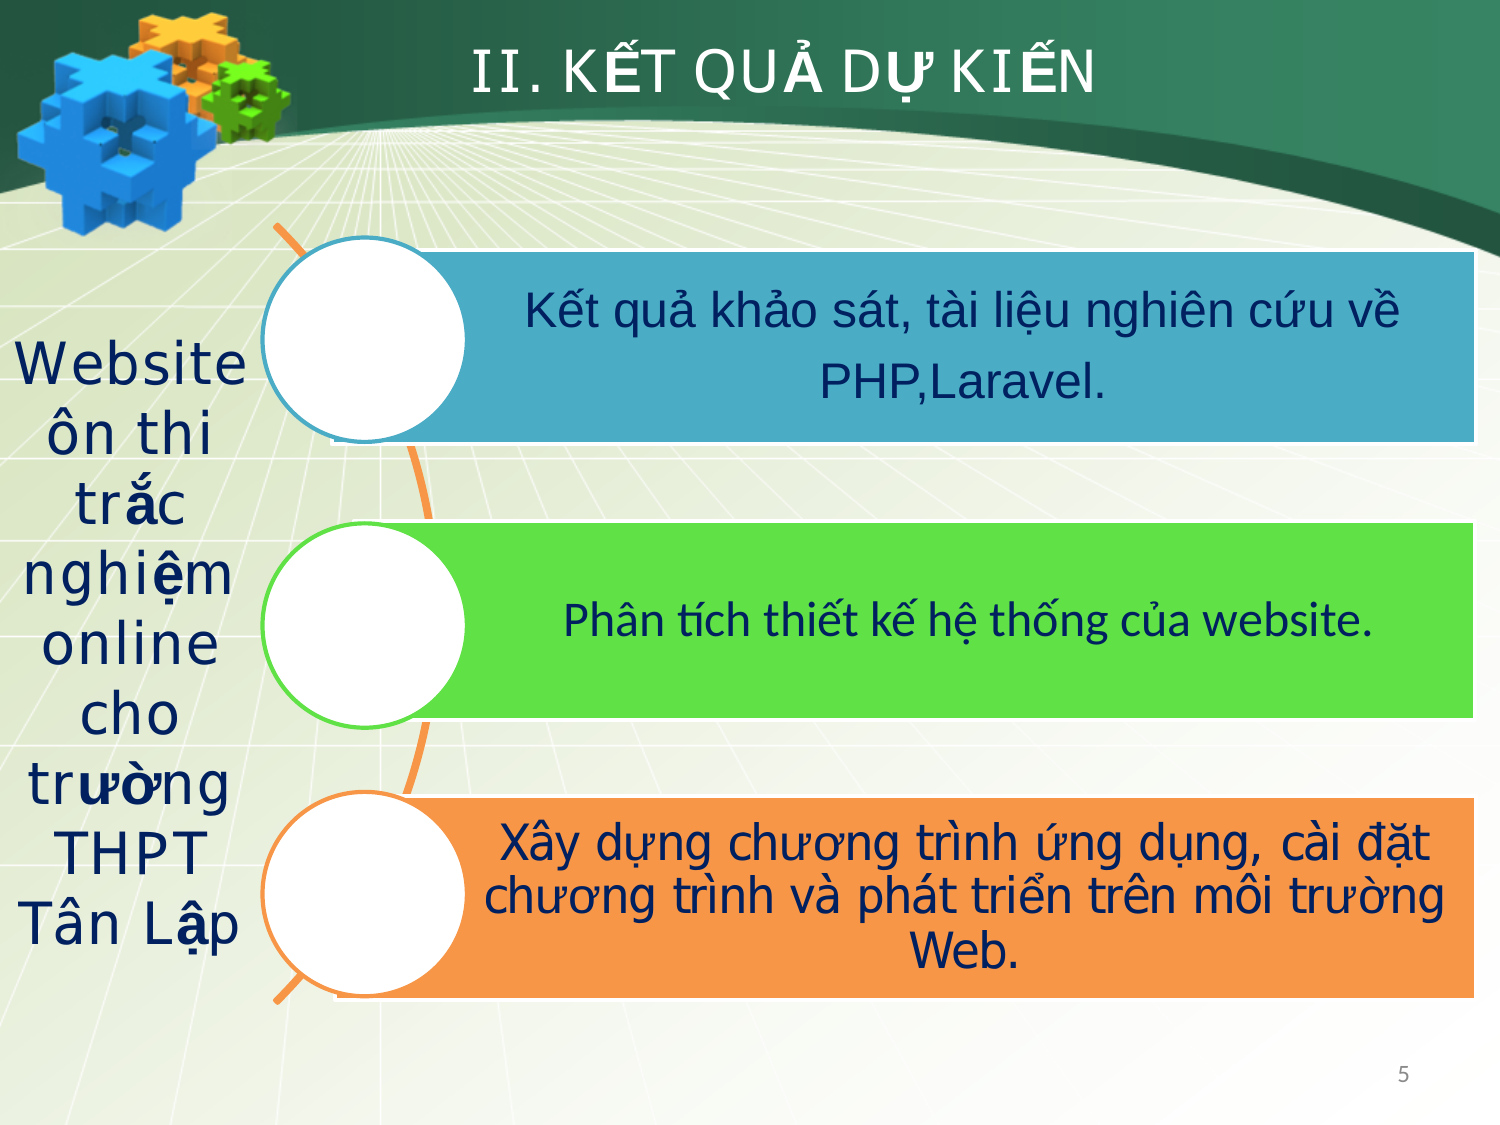

II. KẾT QUẢ DỰ KIẾN
Kết quả khảo sát, tài liệu nghiên cứu về
 PHP,Laravel.
Phân tích thiết kế hệ thống của website.
Xây dựng chương trình ứng dụng, cài đặt chương trình và phát triển trên môi trường Web.
Website ôn thi trắc nghiệm online cho trường THPT Tân Lập
5